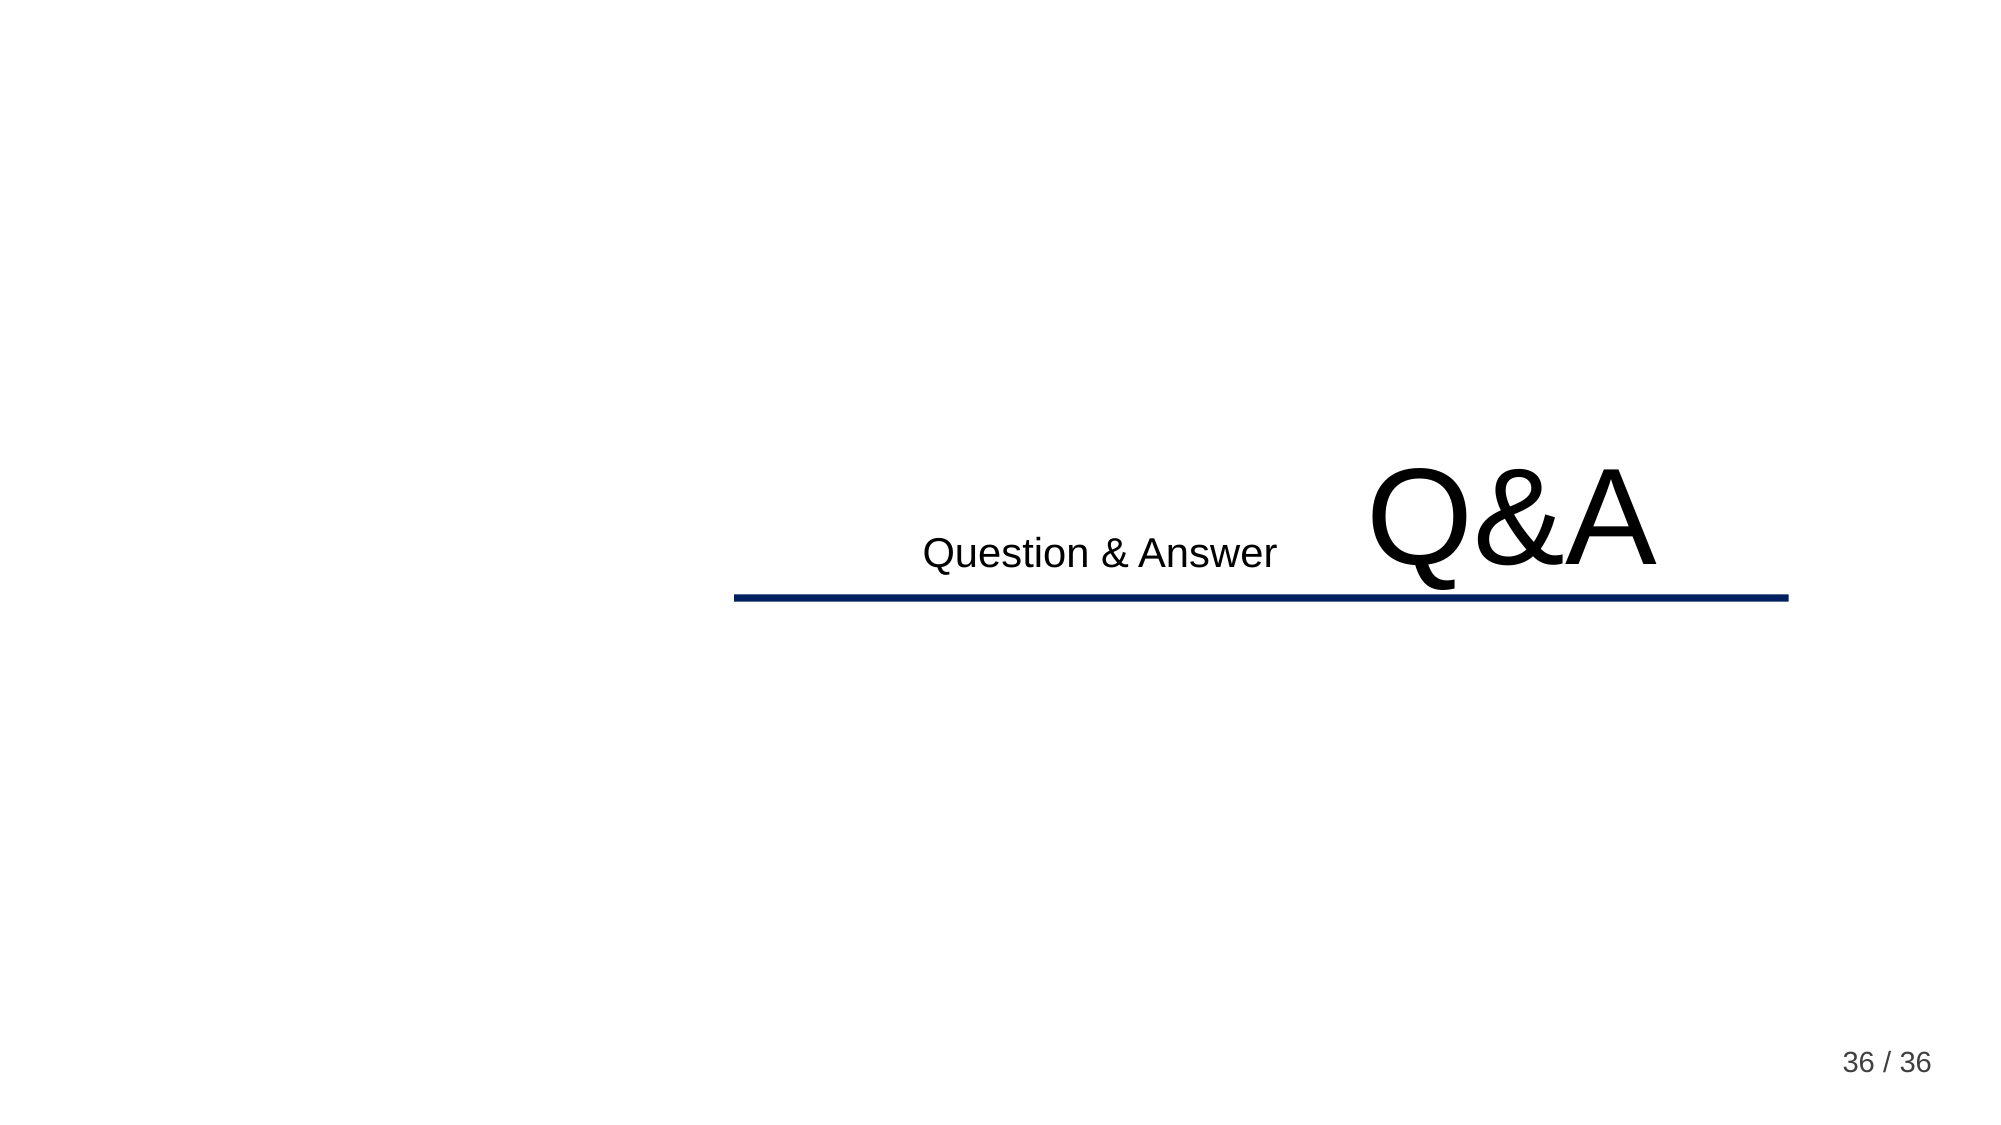

Q&A
Question & Answer

36 / 36